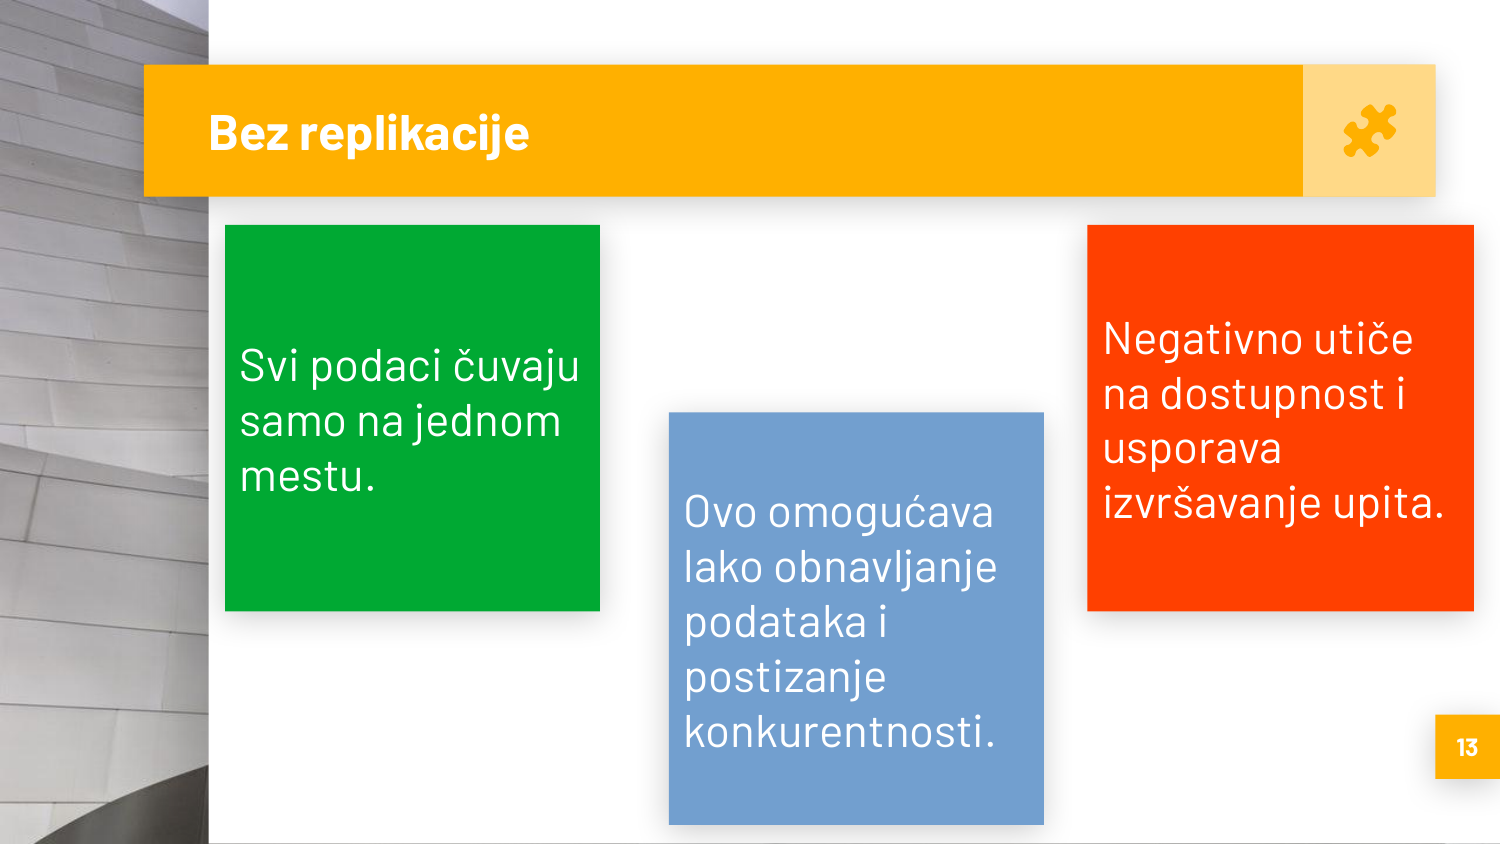

Bez replikacije

Svi podaci čuvaju samo na jednom mestu.
Negativno utiče na dostupnost i usporava izvršavanje upita.
Ovo omogućava lako obnavljanje podataka i postizanje konkurentnosti.
13